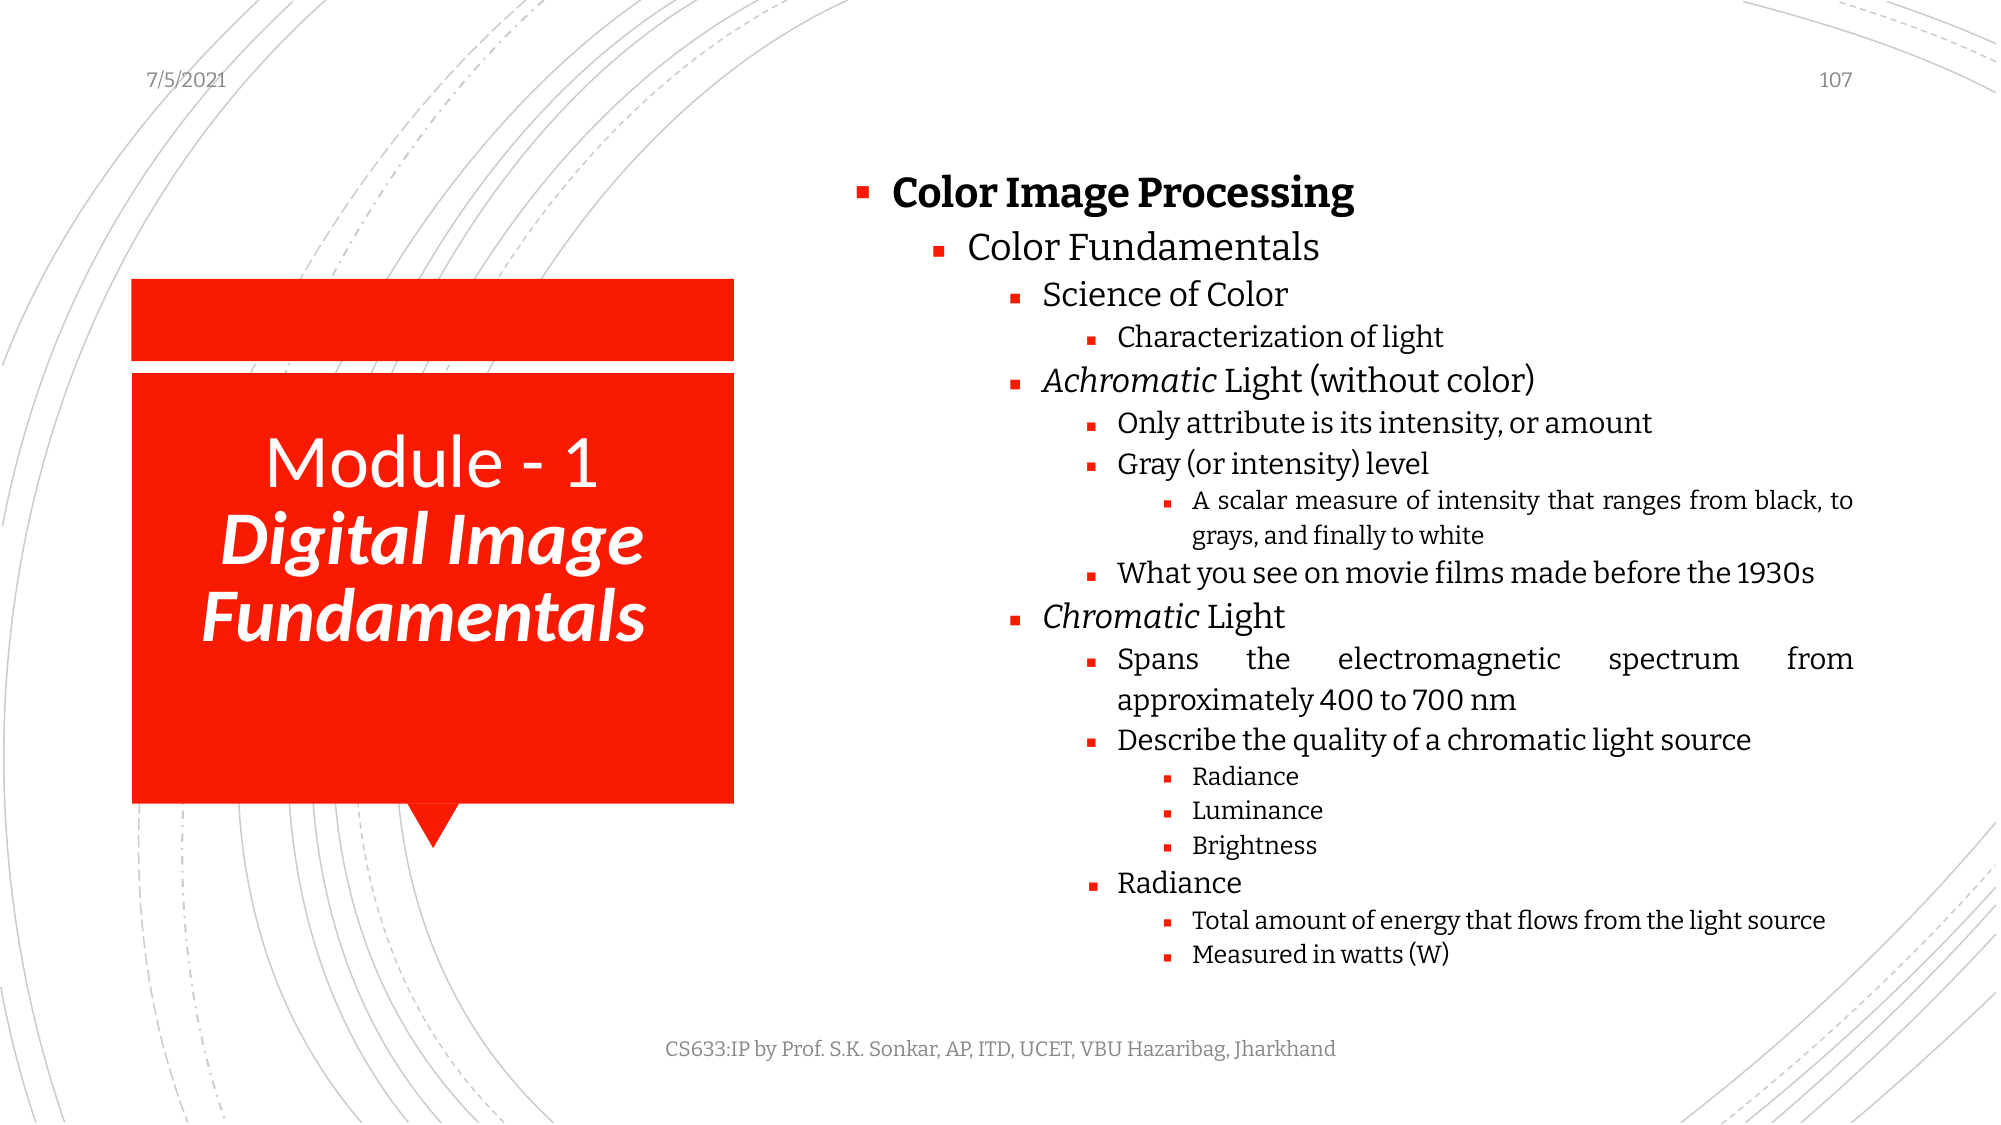

7/5/2021
107
Color Image Processing
Color Fundamentals
Science of Color
Characterization of light
Achromatic Light (without color)
Only attribute is its intensity, or amount
Gray (or intensity) level
A scalar measure of intensity that ranges from black, to grays, and finally to white
What you see on movie films made before the 1930s
Chromatic Light
Spans the electromagnetic spectrum from approximately 400 to 700 nm
Describe the quality of a chromatic light source
Radiance
Luminance
Brightness
Radiance
Total amount of energy that flows from the light source
Measured in watts (W)
# Module - 1 Digital Image Fundamentals
CS633:IP by Prof. S.K. Sonkar, AP, ITD, UCET, VBU Hazaribag, Jharkhand